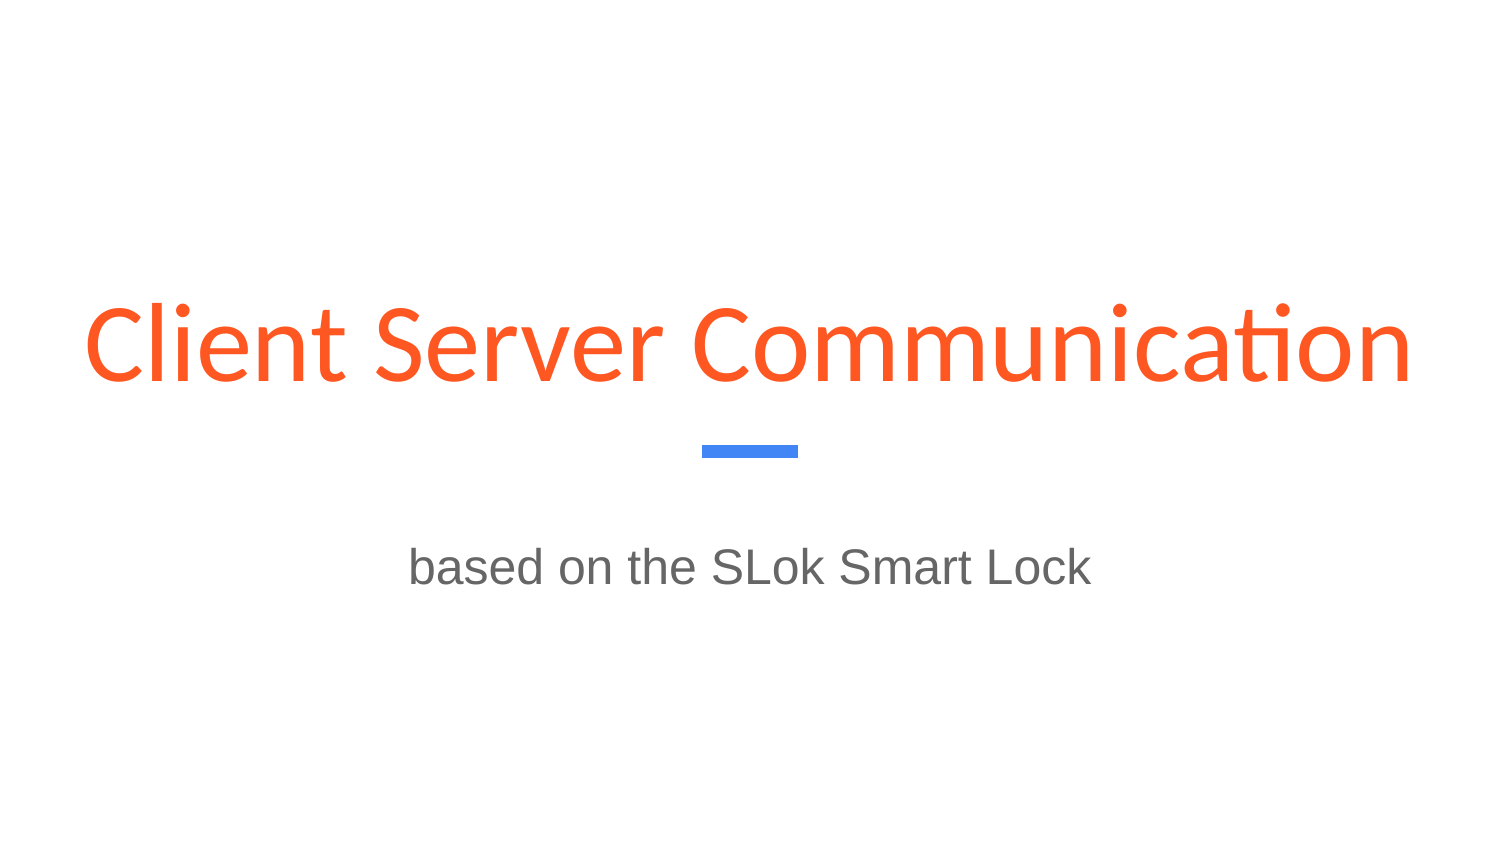

# Client Server Communication
based on the SLok Smart Lock